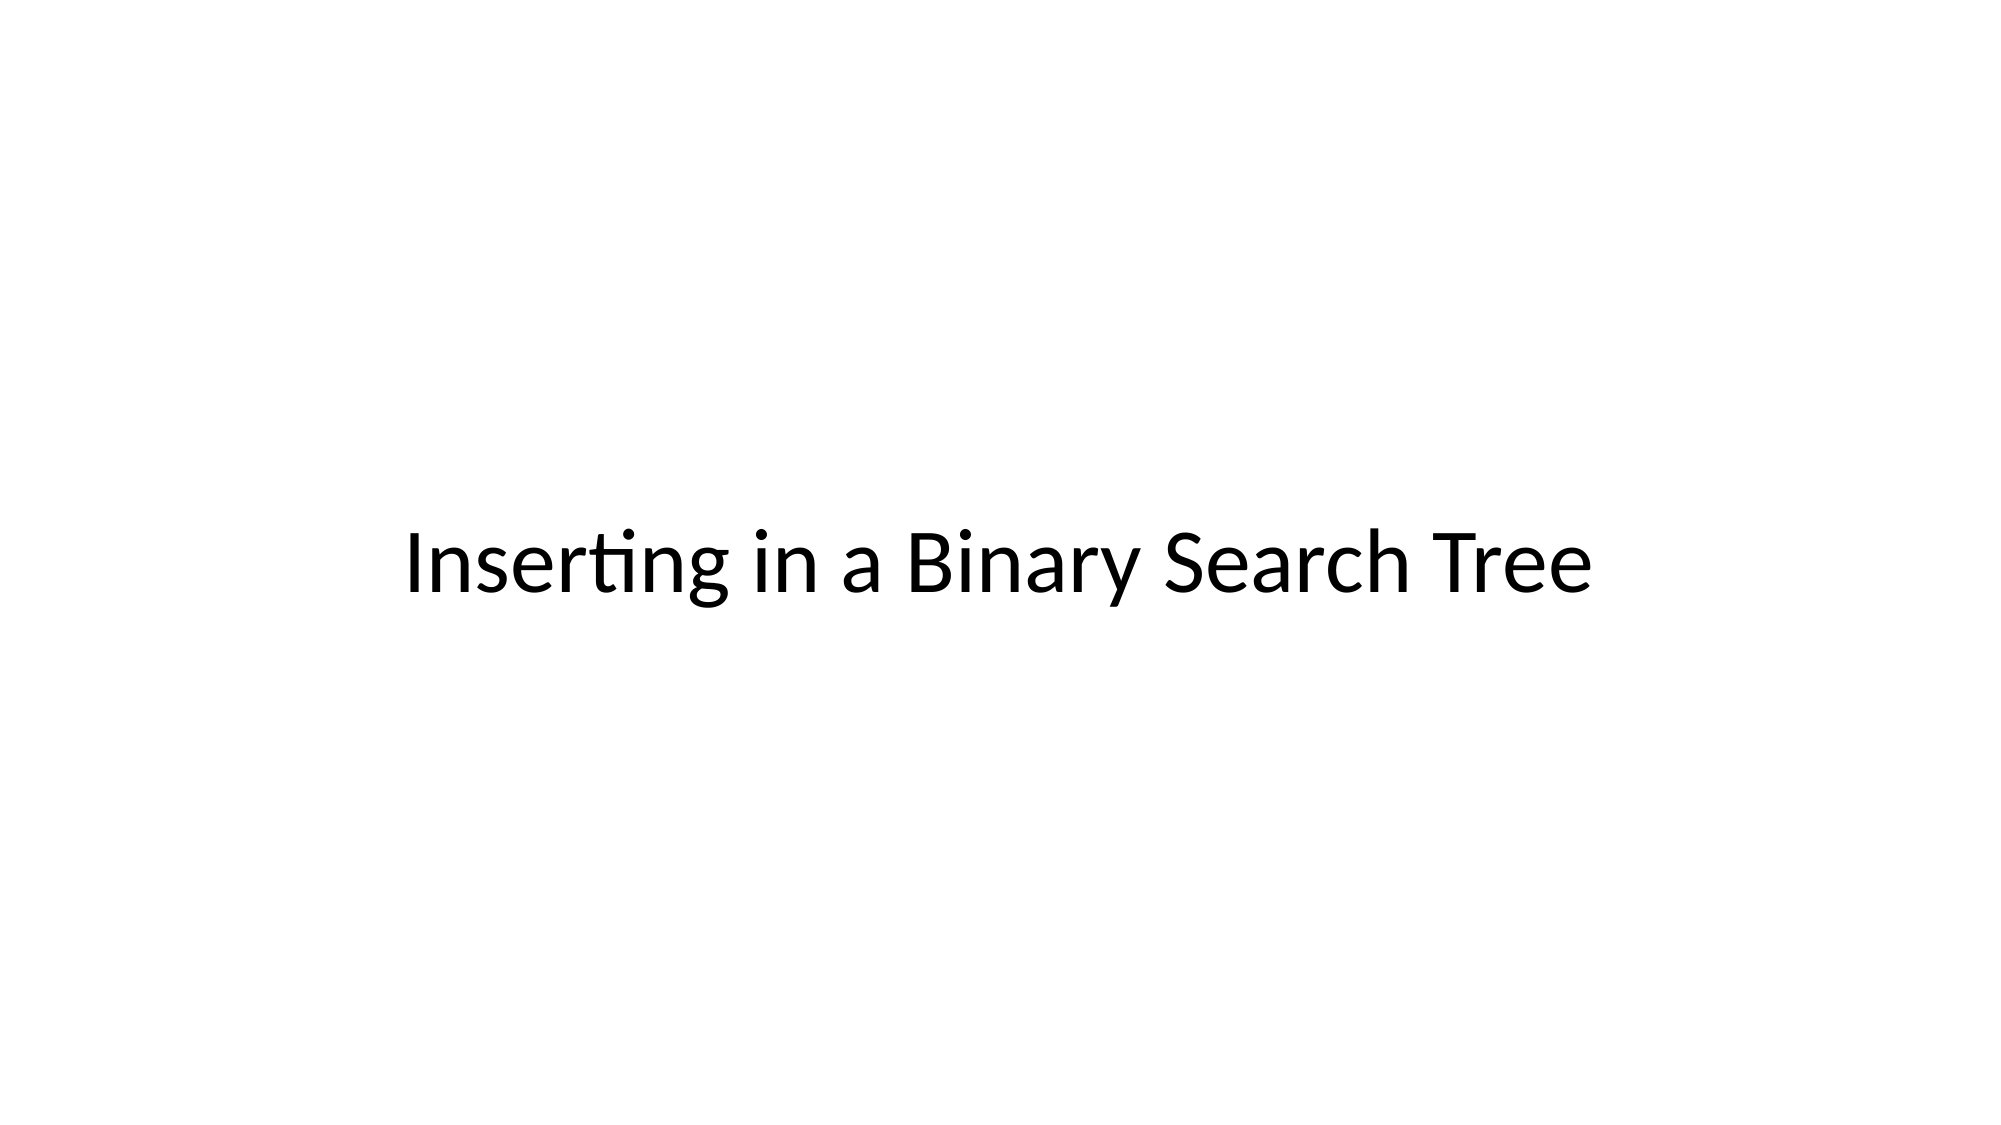

# Inserting in a Binary Search Tree